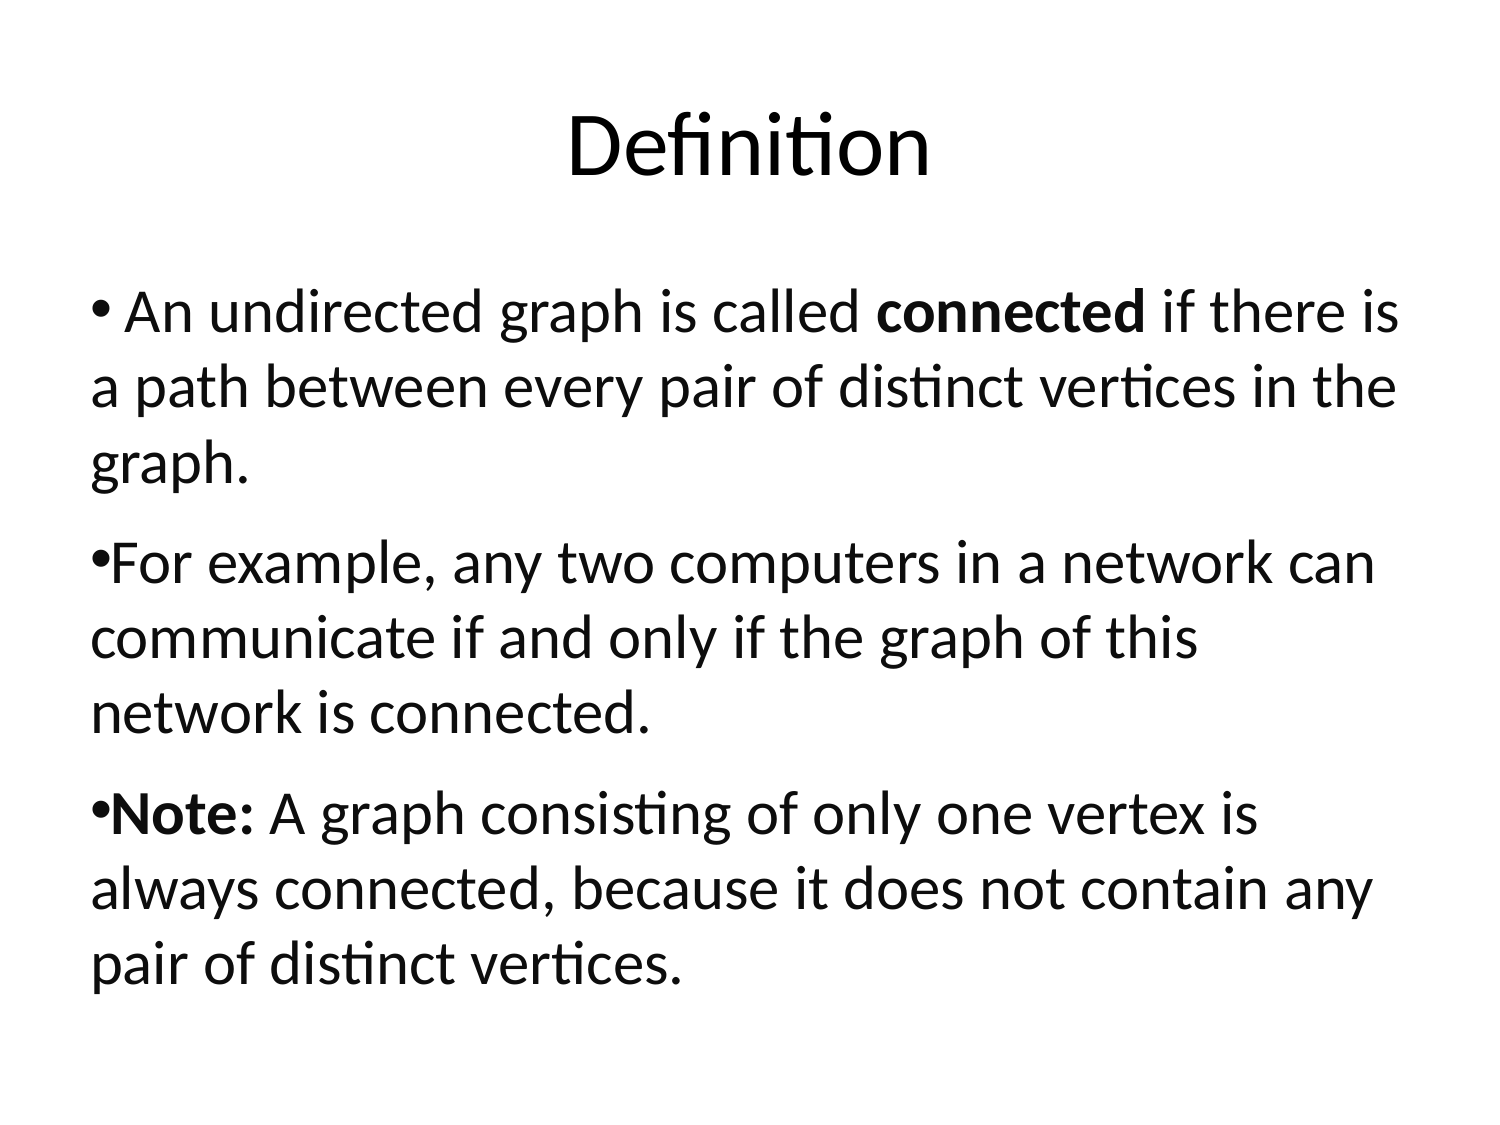

# Definition
 An undirected graph is called connected if there is a path between every pair of distinct vertices in the graph.
For example, any two computers in a network can communicate if and only if the graph of this network is connected.
Note: A graph consisting of only one vertex is always connected, because it does not contain any pair of distinct vertices.